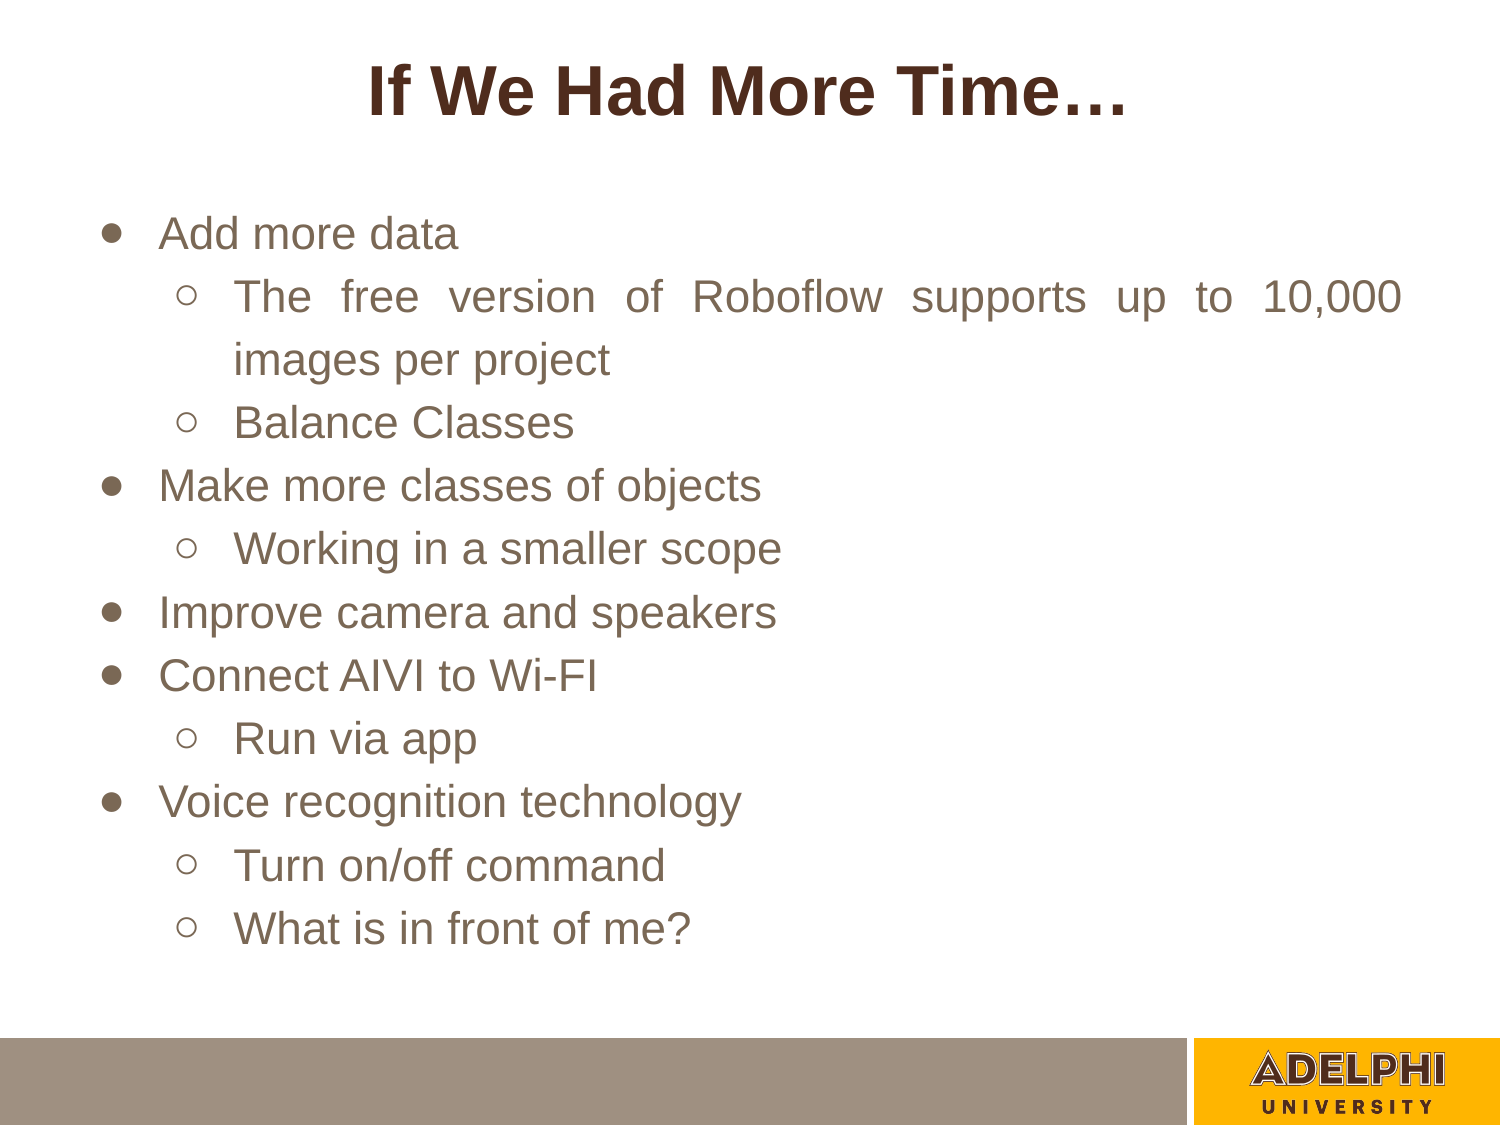

If We Had More Time…
Add more data
The free version of Roboflow supports up to 10,000 images per project
Balance Classes
Make more classes of objects
Working in a smaller scope
Improve camera and speakers
Connect AIVI to Wi-FI
Run via app
Voice recognition technology
Turn on/off command
What is in front of me?